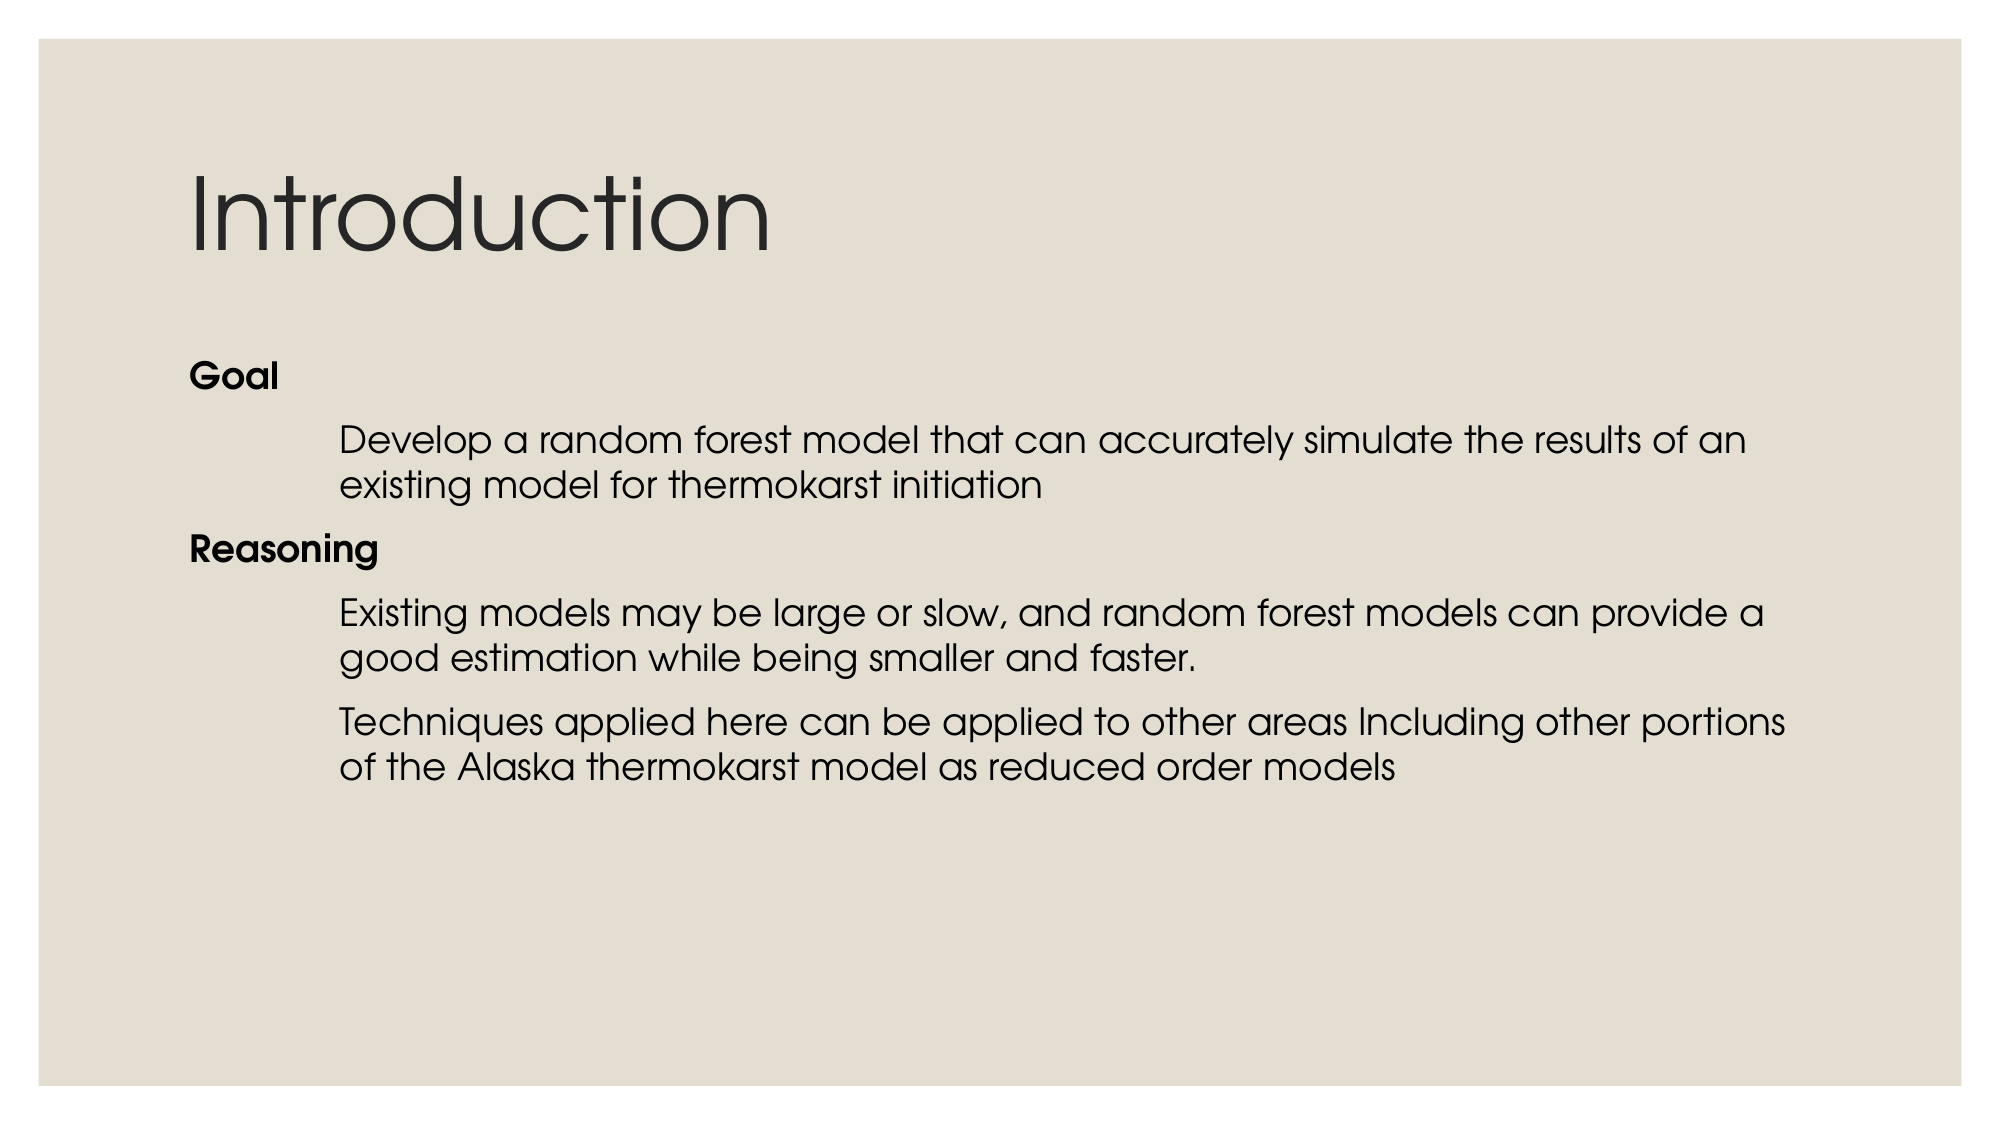

# Introduction
Goal
	Develop a random forest model that can accurately simulate the results of an 	existing model for thermokarst initiation
Reasoning
	Existing models may be large or slow, and random forest models can provide a 	good estimation while being smaller and faster.
	Techniques applied here can be applied to other areas Including other portions 	of the Alaska thermokarst model as reduced order models